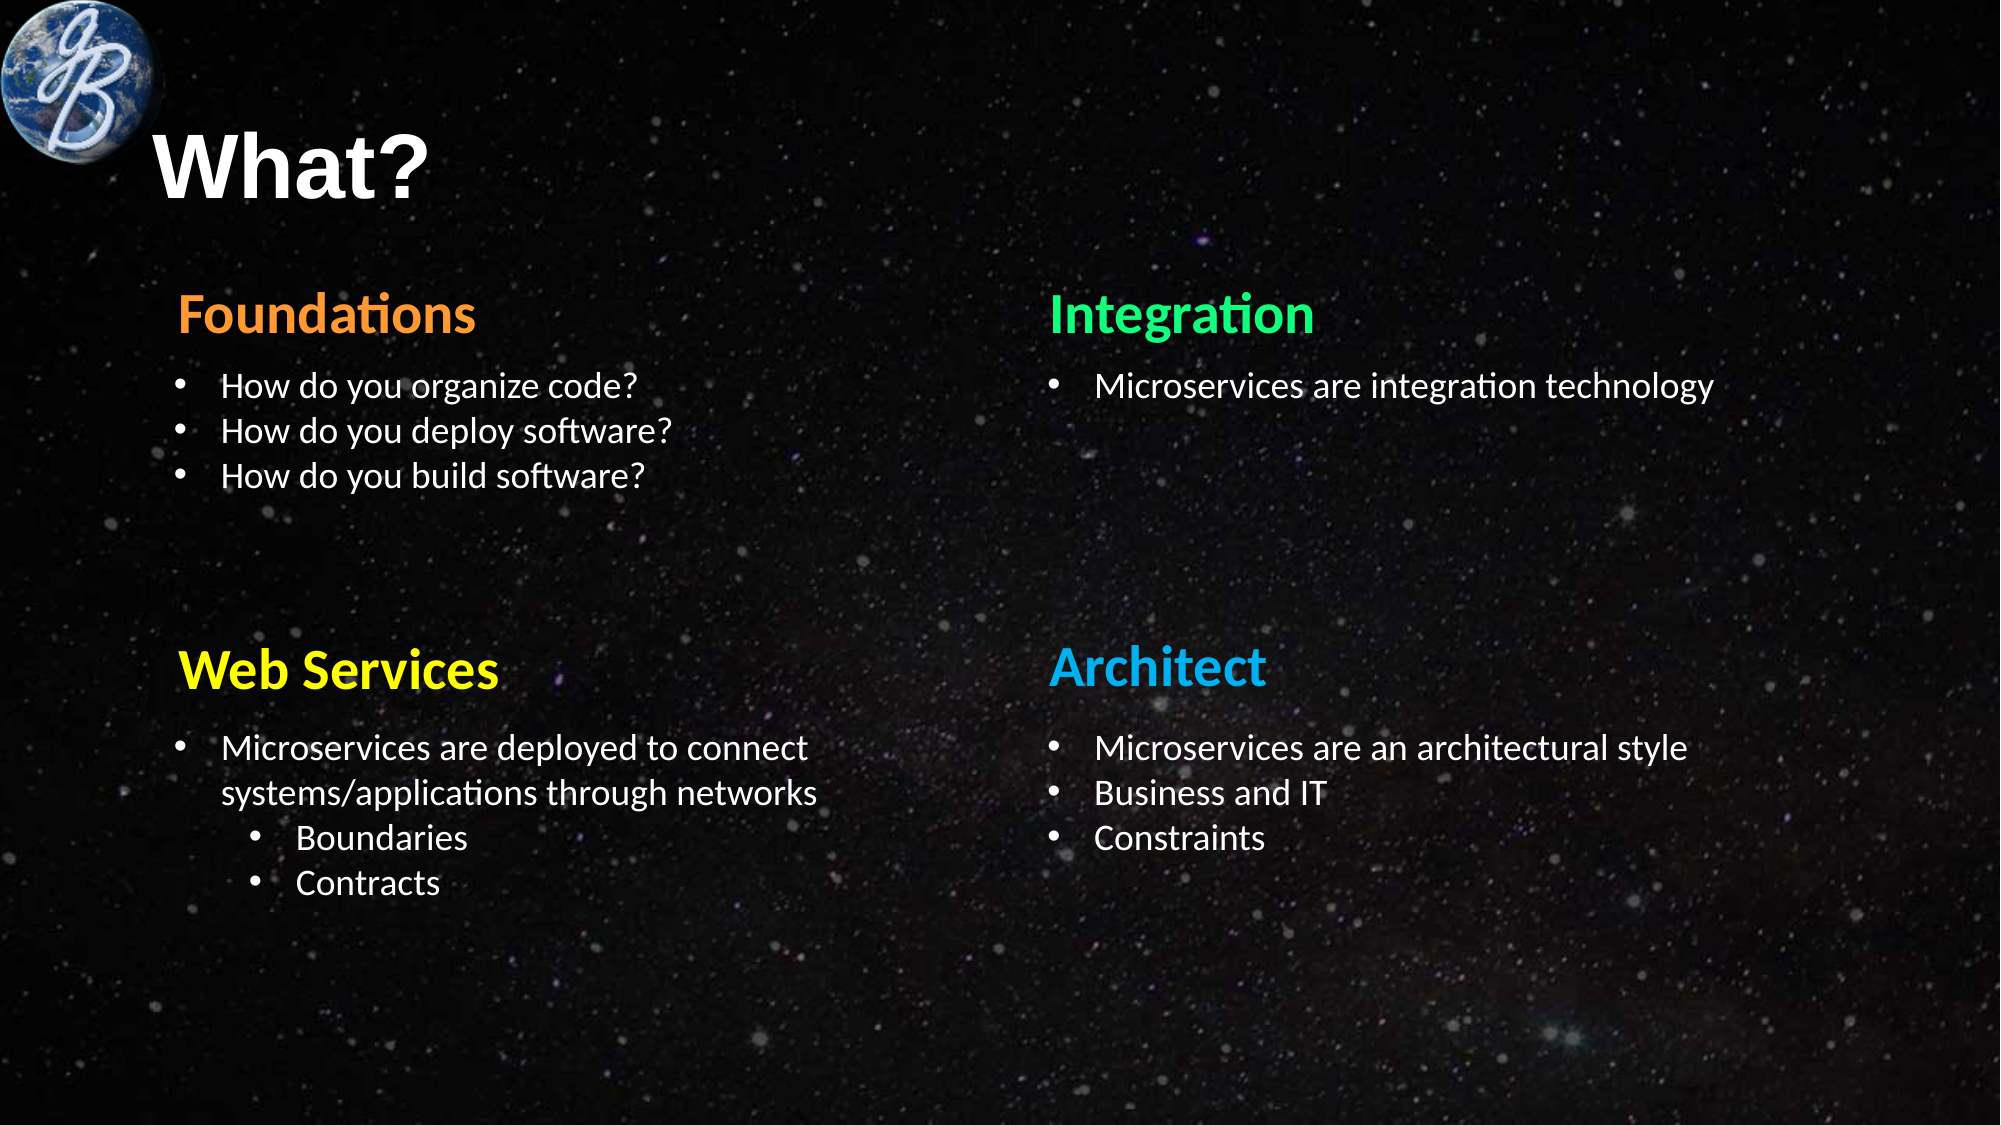

# What?
Foundations
Integration
How do you organize code?
How do you deploy software?
How do you build software?
Microservices are integration technology
Architect
Web Services
Microservices are deployed to connect systems/applications through networks
Boundaries
Contracts
Microservices are an architectural style
Business and IT
Constraints